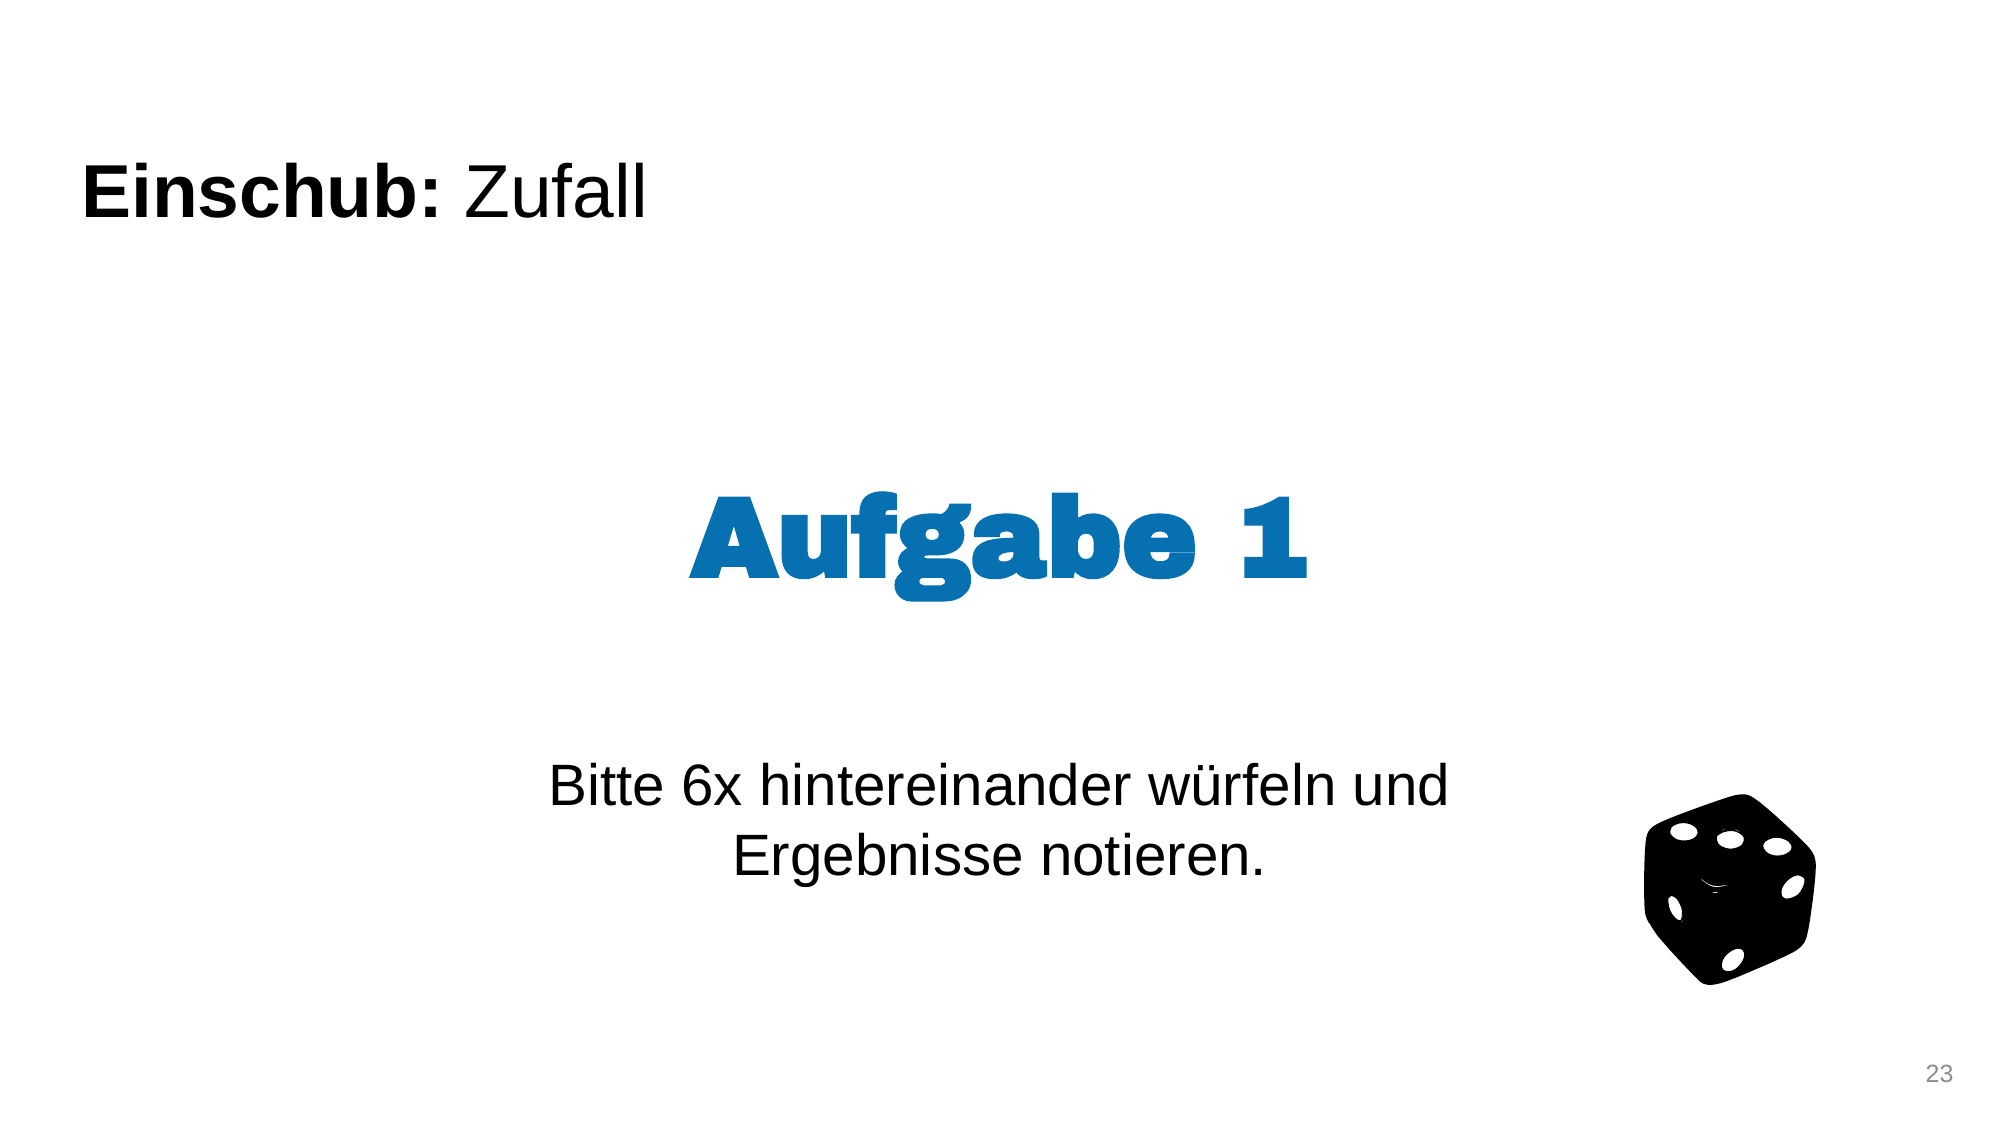

Einschub: Zufall
Aufgabe 1
Bitte 6x hintereinander würfeln und
Ergebnisse notieren.

23